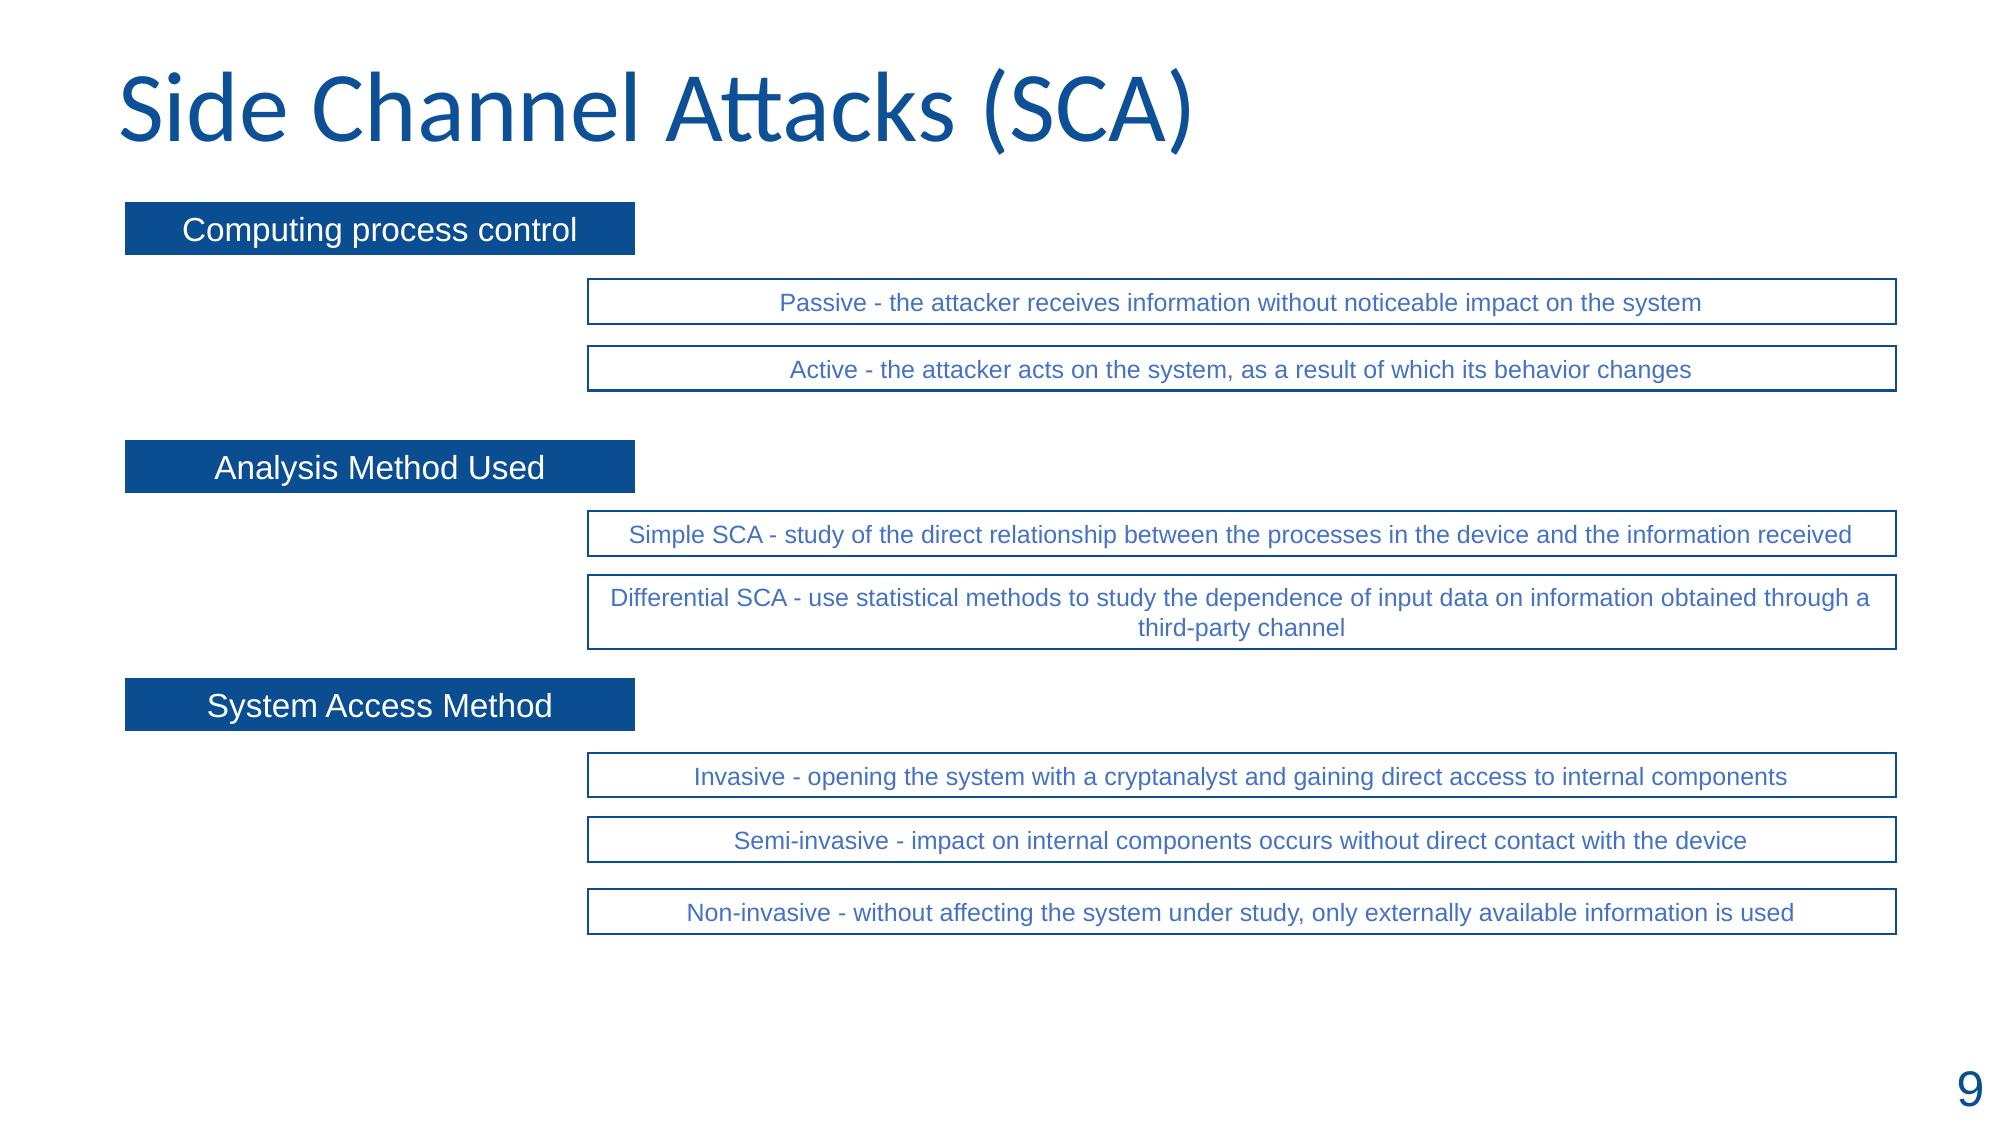

# Side Channel Attacks (SCA)
Computing process control
Passive - the attacker receives information without noticeable impact on the system
Active - the attacker acts on the system, as a result of which its behavior changes
Analysis Method Used
Simple SCA - study of the direct relationship between the processes in the device and the information received
Differential SCA - use statistical methods to study the dependence of input data on information obtained through a third-party channel
System Access Method
Invasive - opening the system with a cryptanalyst and gaining direct access to internal components
Semi-invasive - impact on internal components occurs without direct contact with the device
Non-invasive - without affecting the system under study, only externally available information is used
9